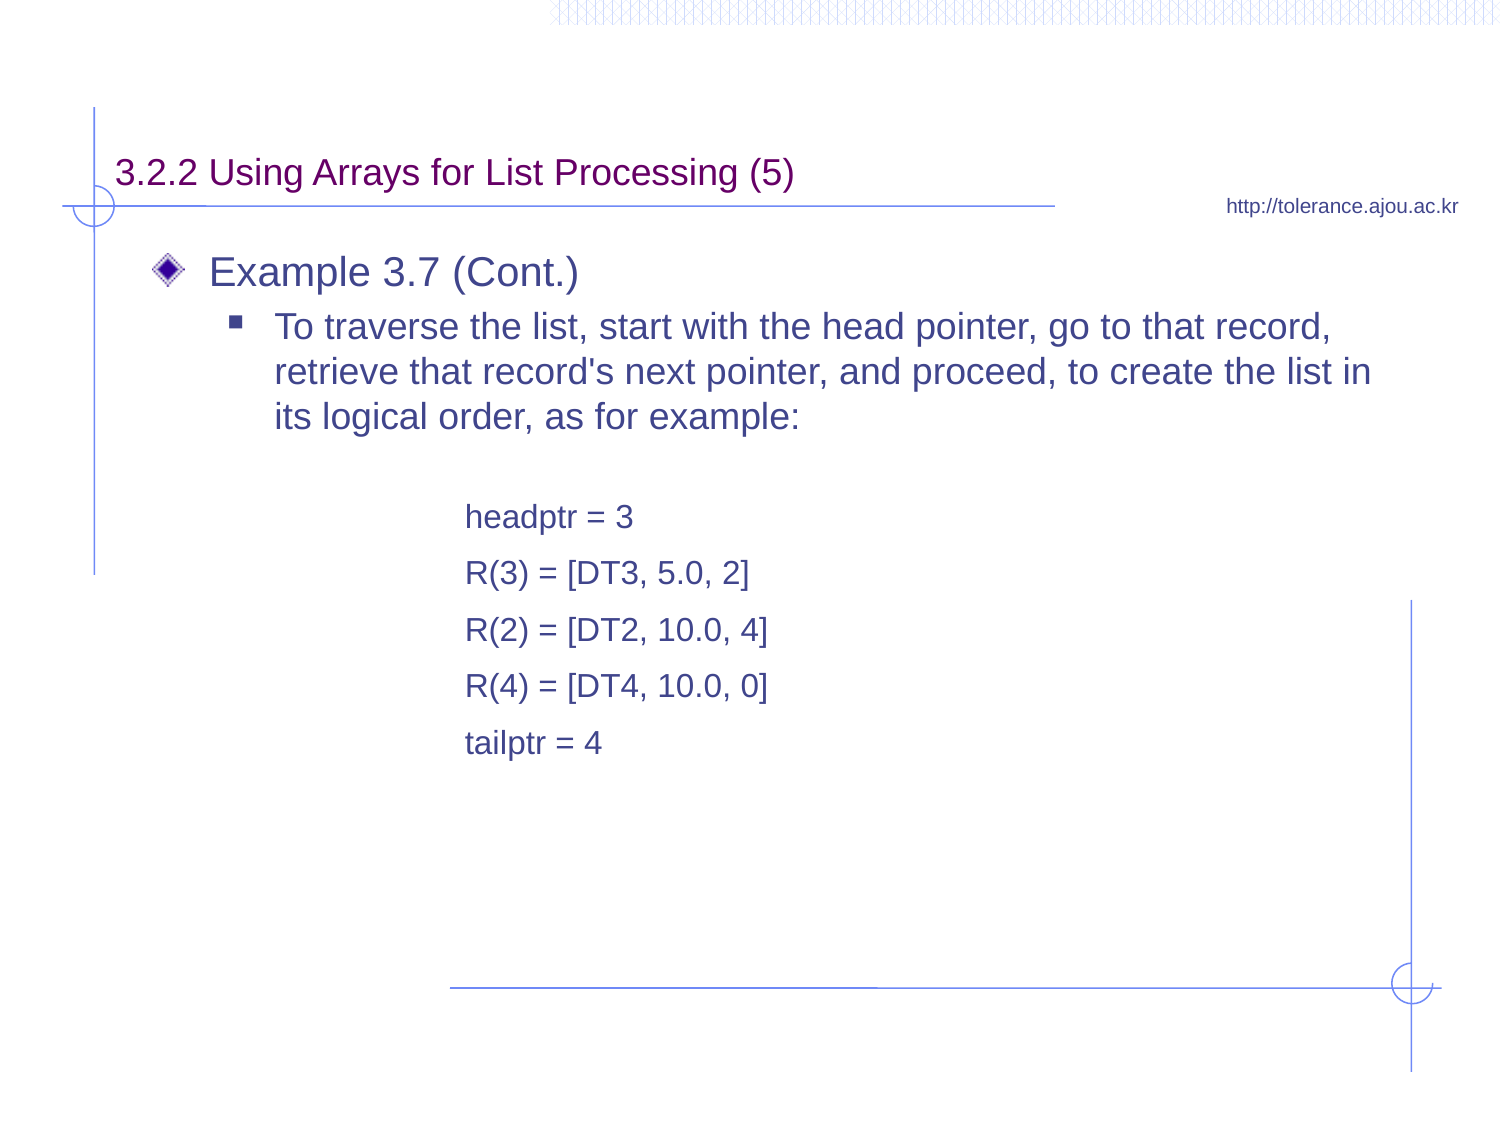

# 3.2.2 Using Arrays for List Processing (5)
Example 3.7 (Cont.)
To traverse the list, start with the head pointer, go to that record, retrieve that record's next pointer, and proceed, to create the list in its logical order, as for example:
headptr = 3
R(3) = [DT3, 5.0, 2]
R(2) = [DT2, 10.0, 4]
R(4) = [DT4, 10.0, 0]
tailptr = 4